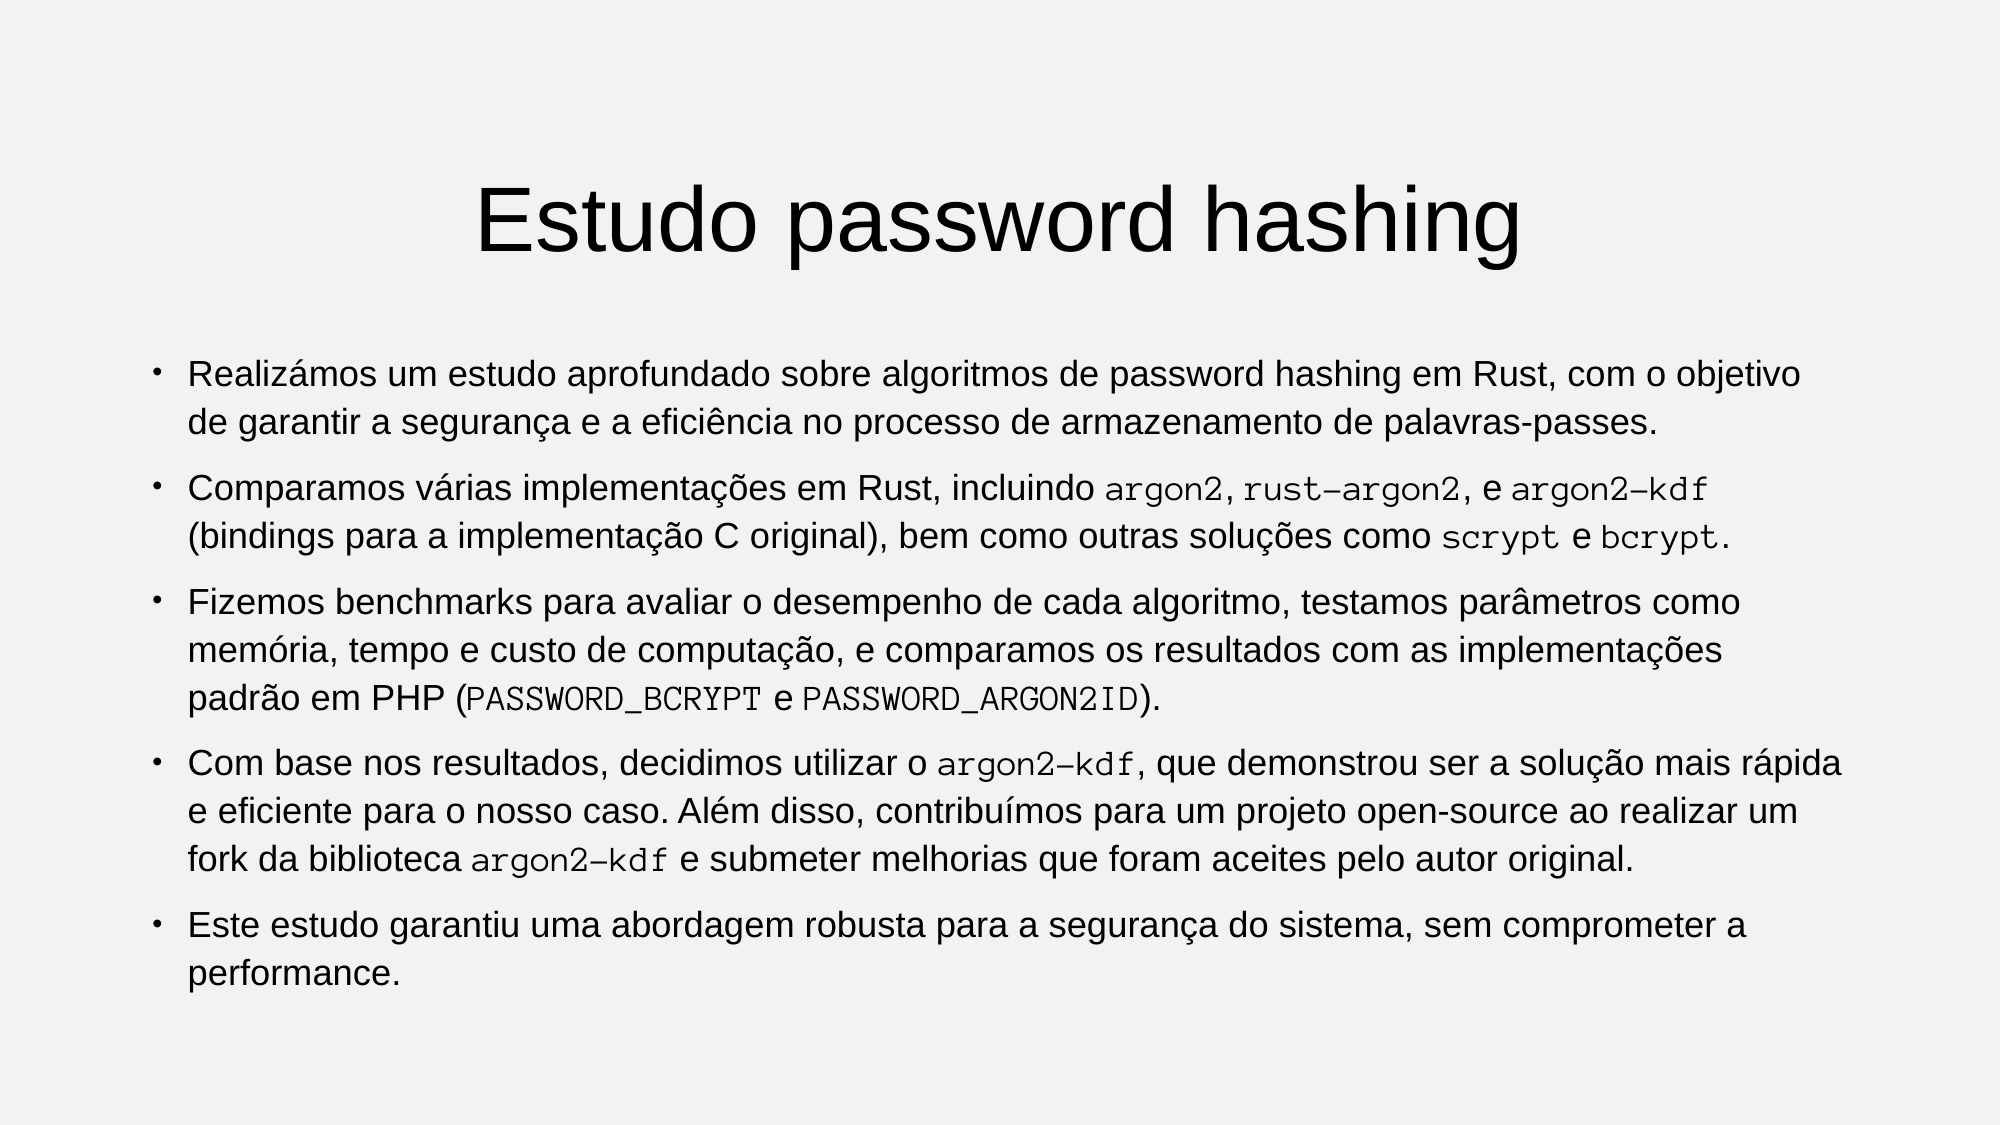

# Estudo password hashing
Realizámos um estudo aprofundado sobre algoritmos de password hashing em Rust, com o objetivo de garantir a segurança e a eficiência no processo de armazenamento de palavras-passes.
Comparamos várias implementações em Rust, incluindo argon2, rust-argon2, e argon2-kdf (bindings para a implementação C original), bem como outras soluções como scrypt e bcrypt.
Fizemos benchmarks para avaliar o desempenho de cada algoritmo, testamos parâmetros como memória, tempo e custo de computação, e comparamos os resultados com as implementações padrão em PHP (PASSWORD_BCRYPT e PASSWORD_ARGON2ID).
Com base nos resultados, decidimos utilizar o argon2-kdf, que demonstrou ser a solução mais rápida e eficiente para o nosso caso. Além disso, contribuímos para um projeto open-source ao realizar um fork da biblioteca argon2-kdf e submeter melhorias que foram aceites pelo autor original.
Este estudo garantiu uma abordagem robusta para a segurança do sistema, sem comprometer a performance.